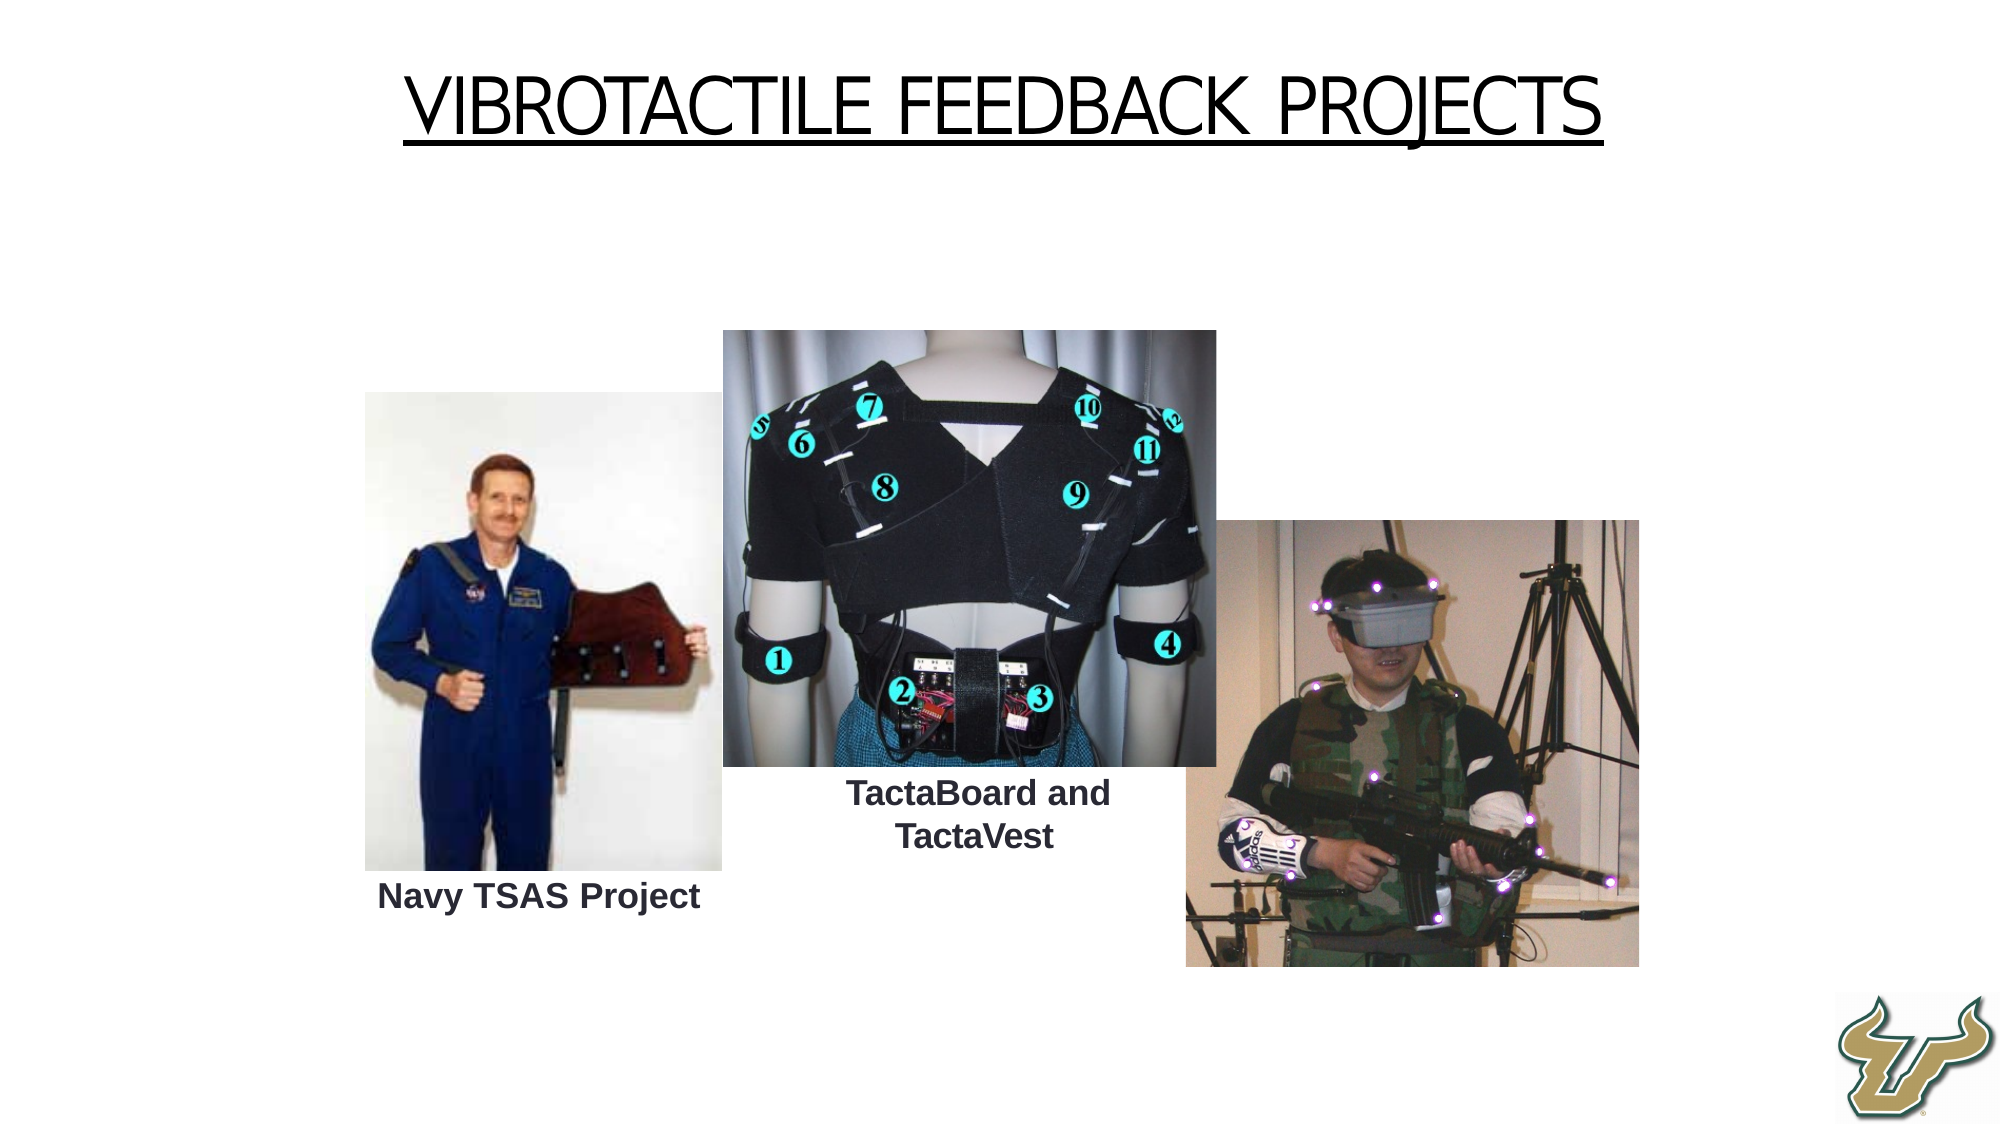

Vibrotactile Feedback Projects

TactaBoard and TactaVest
Navy TSAS Project